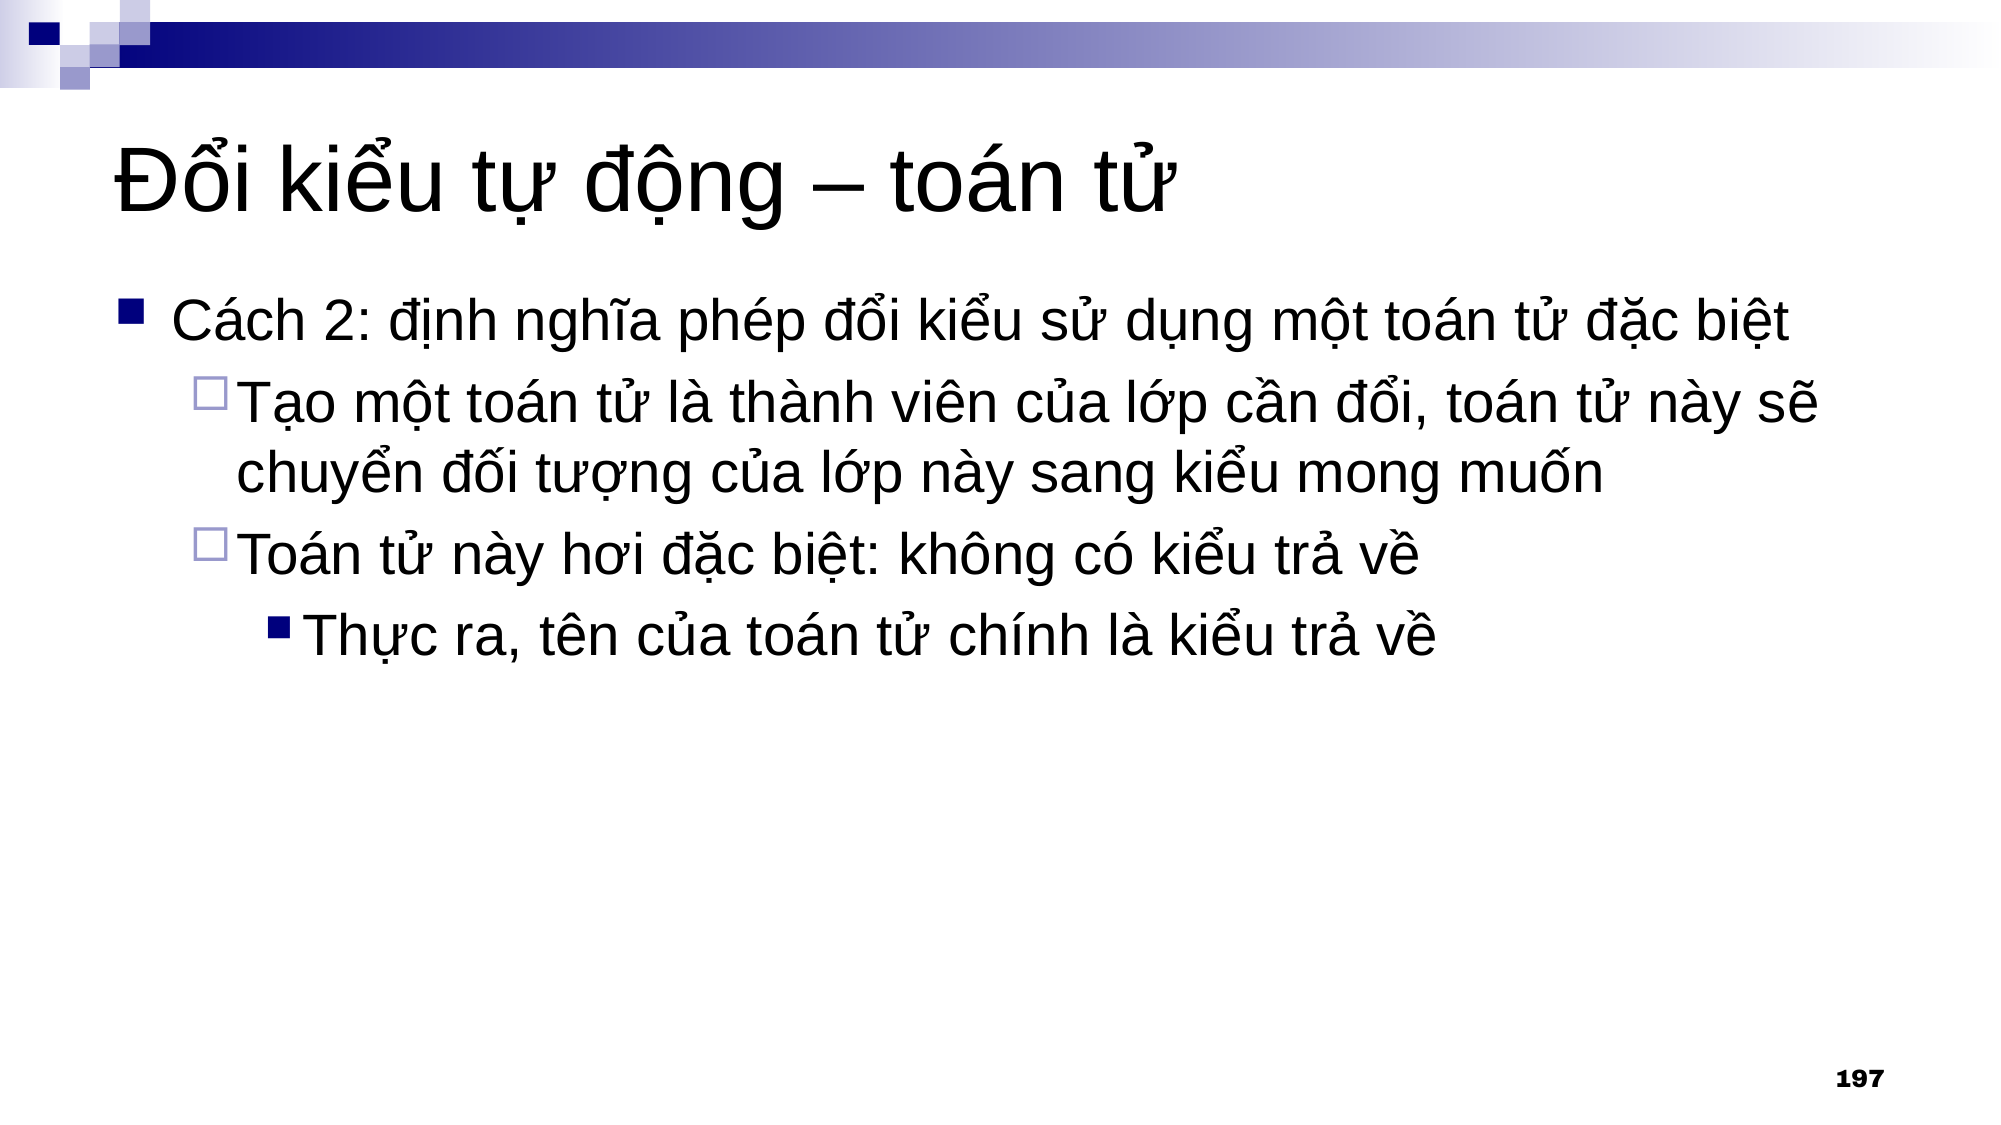

# Đổi kiểu tự động – toán tử
Cách 2: định nghĩa phép đổi kiểu sử dụng một toán tử đặc biệt
Tạo một toán tử là thành viên của lớp cần đổi, toán tử này sẽ chuyển đối tượng của lớp này sang kiểu mong muốn
Toán tử này hơi đặc biệt: không có kiểu trả về
Thực ra, tên của toán tử chính là kiểu trả về
197